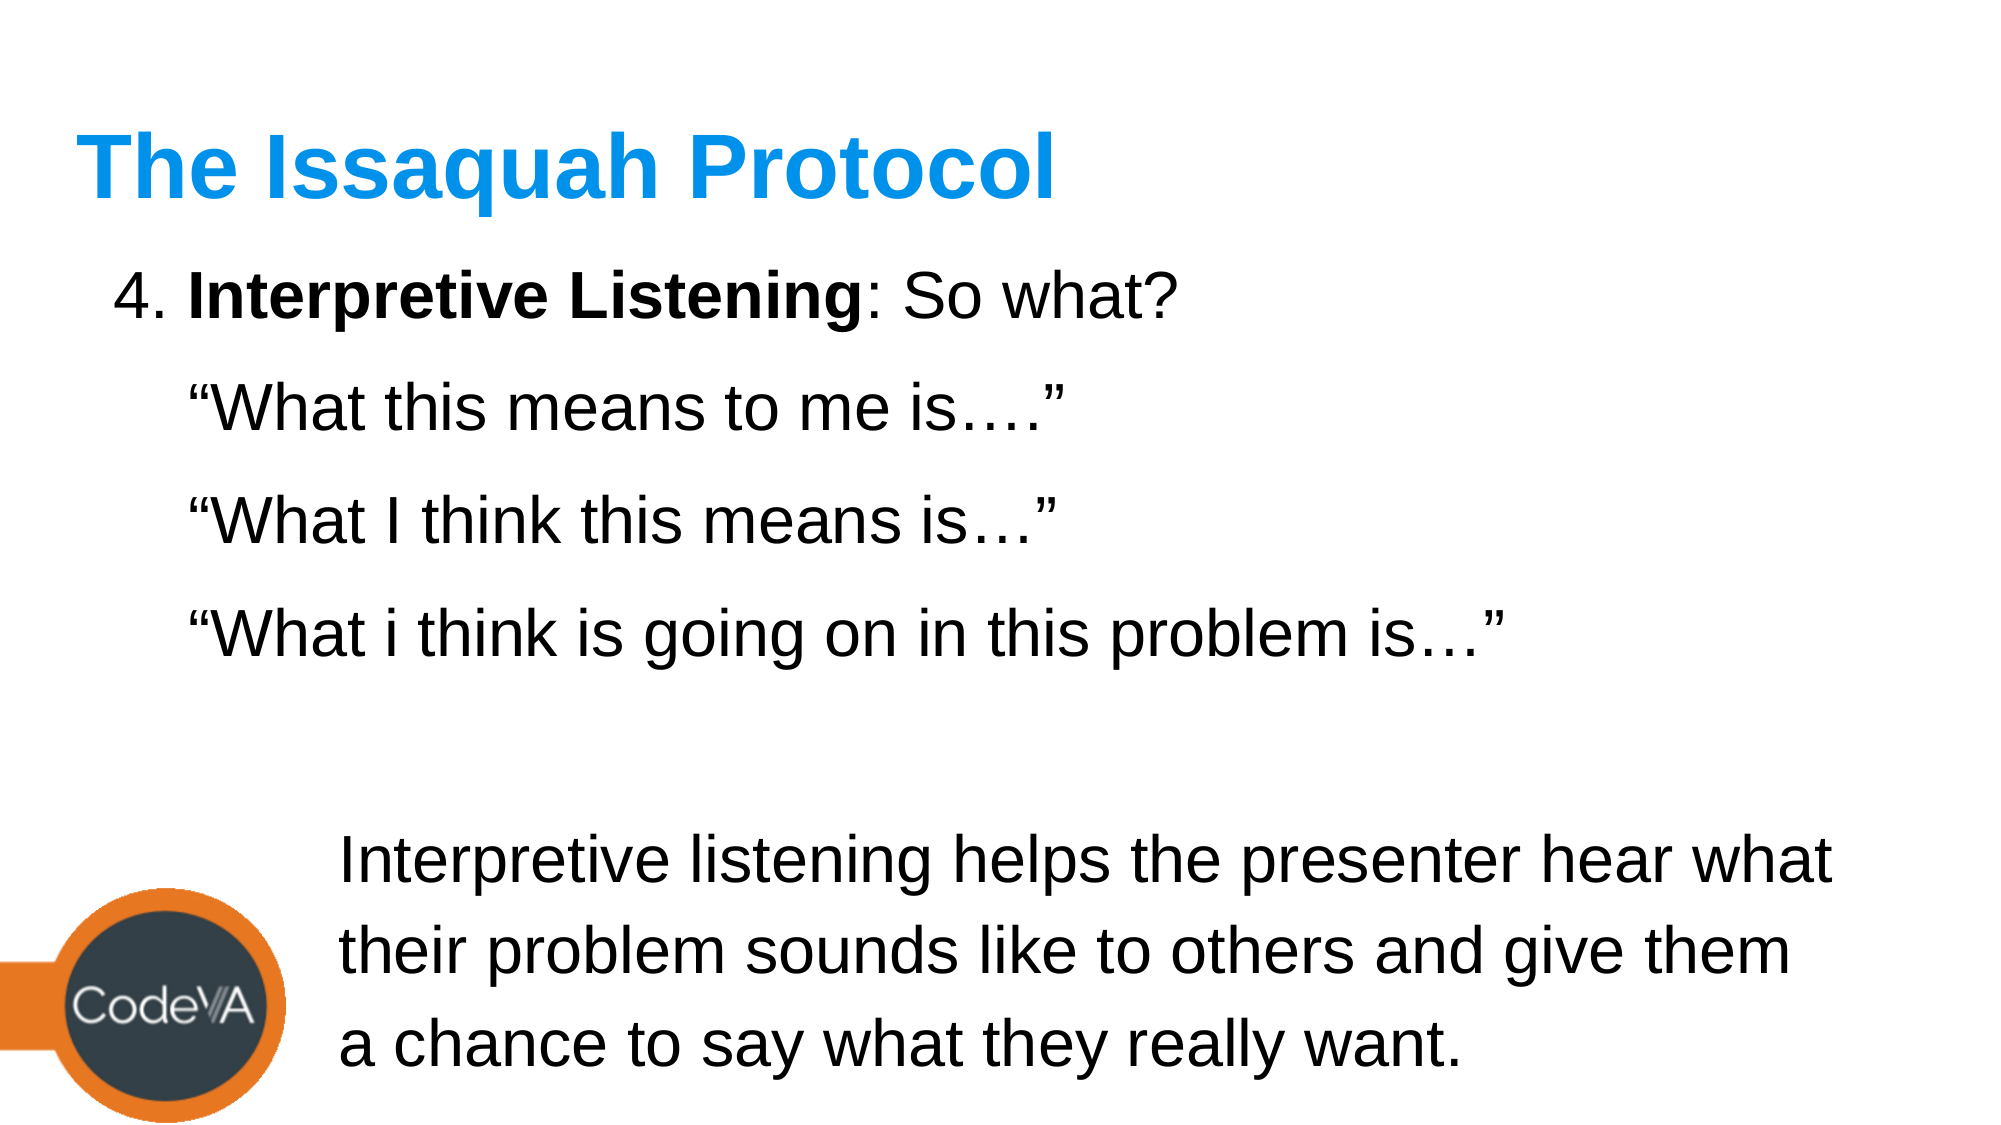

# The Issaquah Protocol
4. Interpretive Listening: So what?
“What this means to me is….”
“What I think this means is…”
“What i think is going on in this problem is…”

Interpretive listening helps the presenter hear what their problem sounds like to others and give them a chance to say what they really want.

(5-7 minutes)